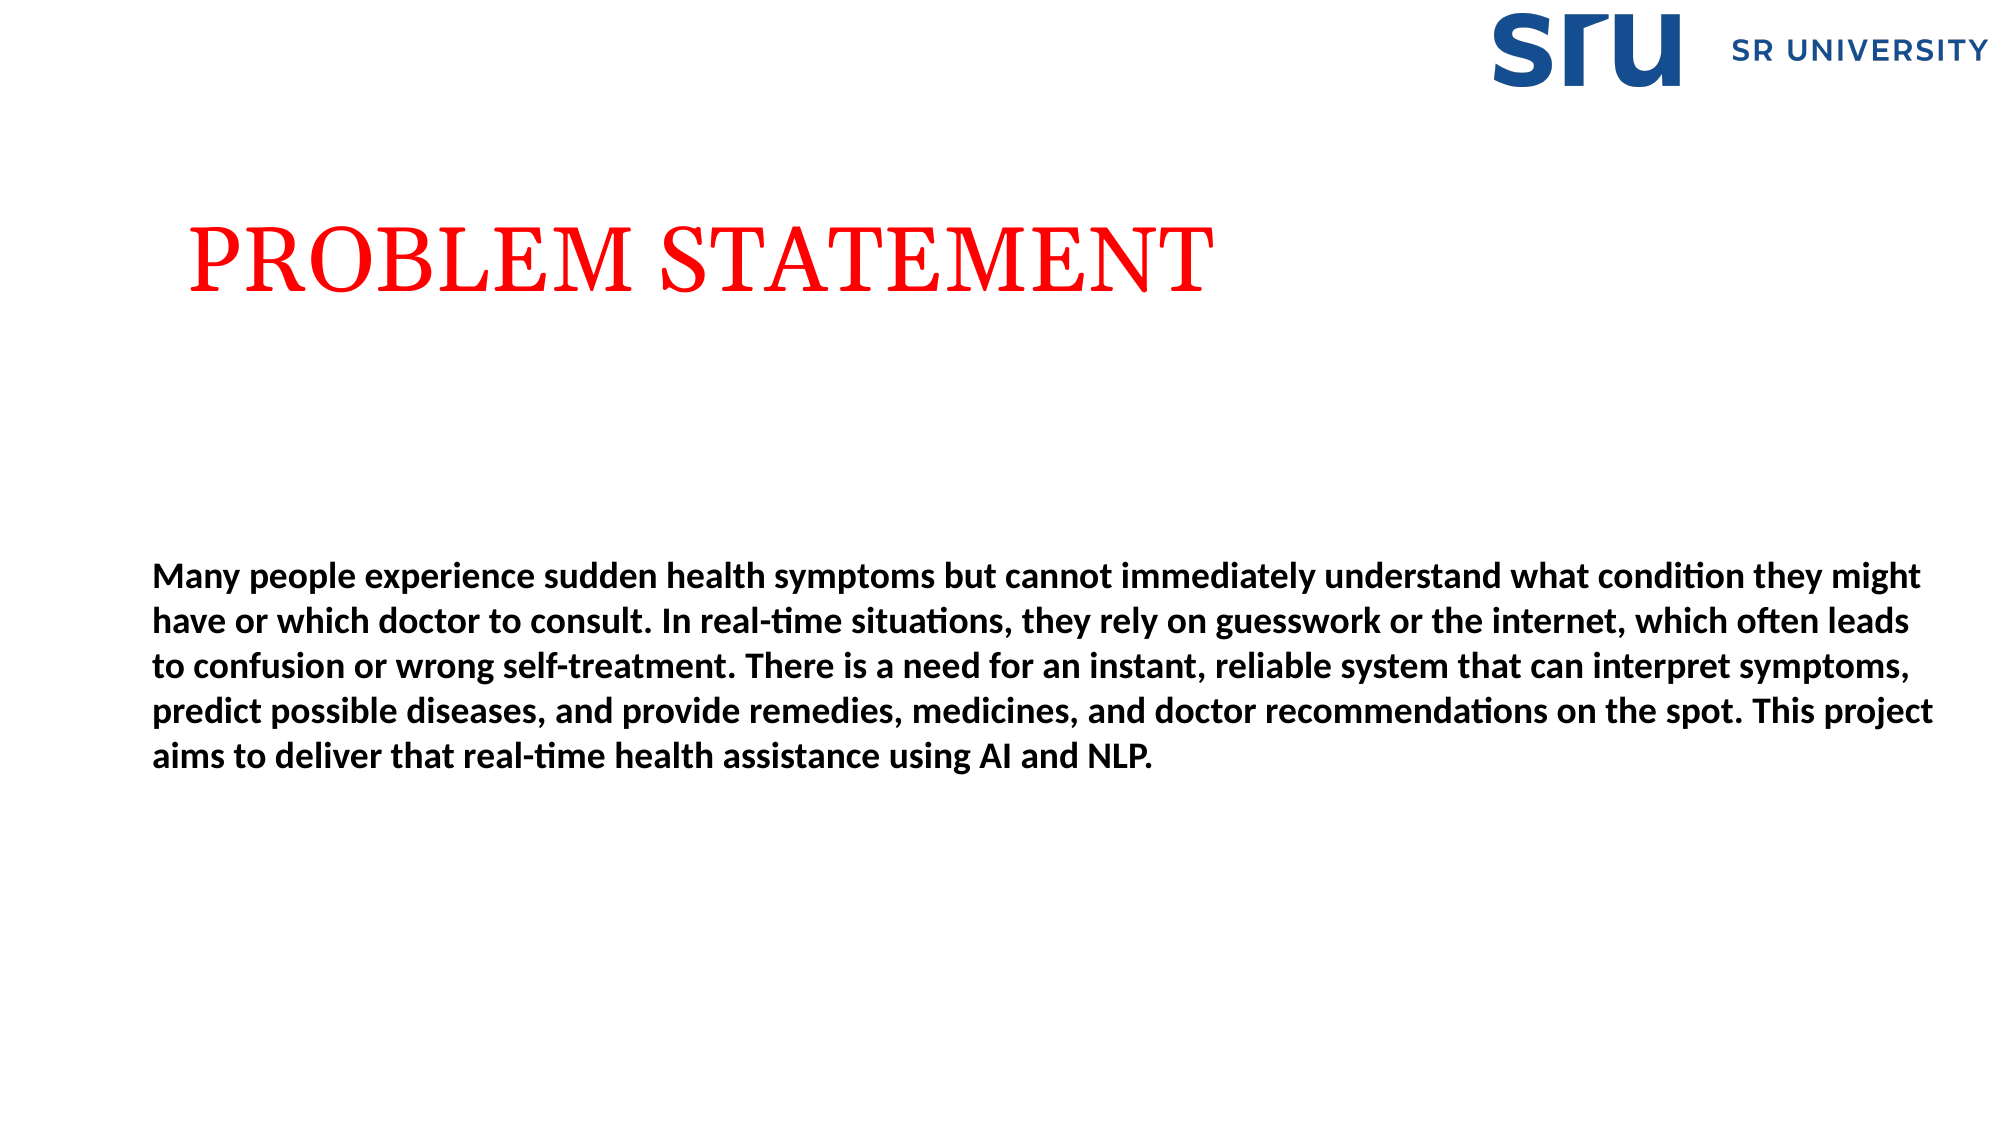

PROBLEM STATEMENT
Many people experience sudden health symptoms but cannot immediately understand what condition they might have or which doctor to consult. In real-time situations, they rely on guesswork or the internet, which often leads to confusion or wrong self-treatment. There is a need for an instant, reliable system that can interpret symptoms, predict possible diseases, and provide remedies, medicines, and doctor recommendations on the spot. This project aims to deliver that real-time health assistance using AI and NLP.